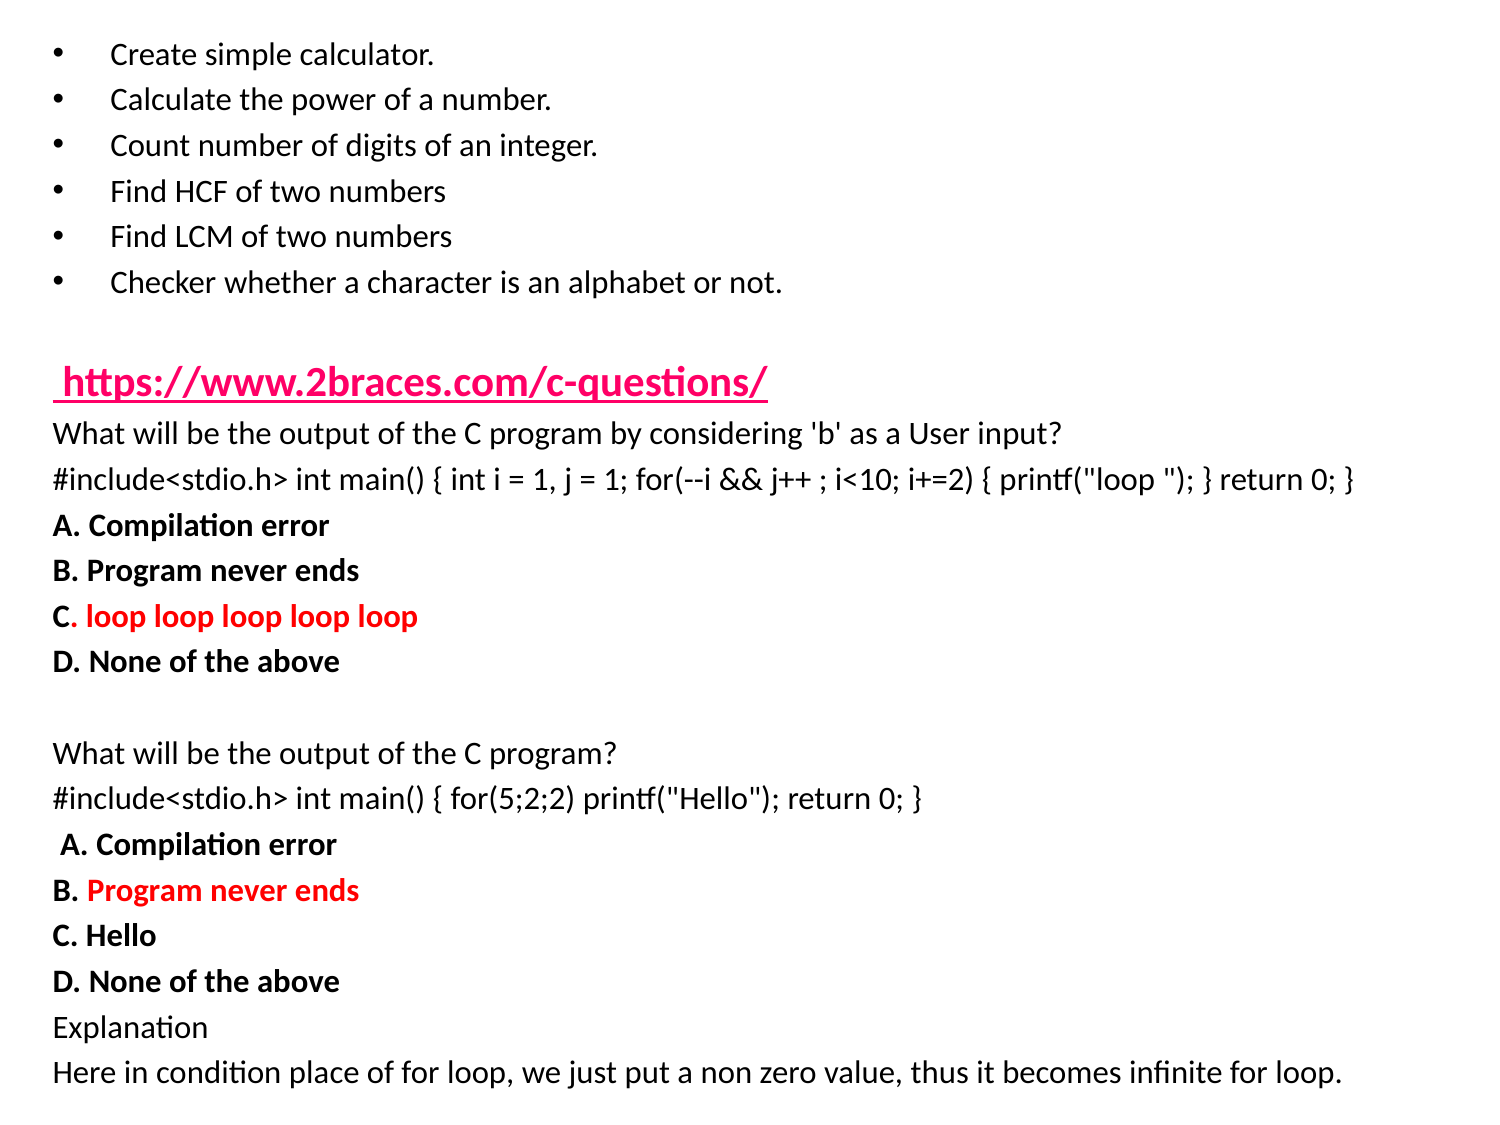

Create simple calculator.
Calculate the power of a number.
Count number of digits of an integer.
Find HCF of two numbers
Find LCM of two numbers
Checker whether a character is an alphabet or not.

 https://www.2braces.com/c-questions/
What will be the output of the C program by considering 'b' as a User input?
#include<stdio.h> int main() { int i = 1, j = 1; for(--i && j++ ; i<10; i+=2) { printf("loop "); } return 0; }
A. Compilation error
B. Program never ends
C. loop loop loop loop loop
D. None of the above

What will be the output of the C program?
#include<stdio.h> int main() { for(5;2;2) printf("Hello"); return 0; }
 A. Compilation error
B. Program never ends
C. Hello
D. None of the above
Explanation
Here in condition place of for loop, we just put a non zero value, thus it becomes infinite for loop.